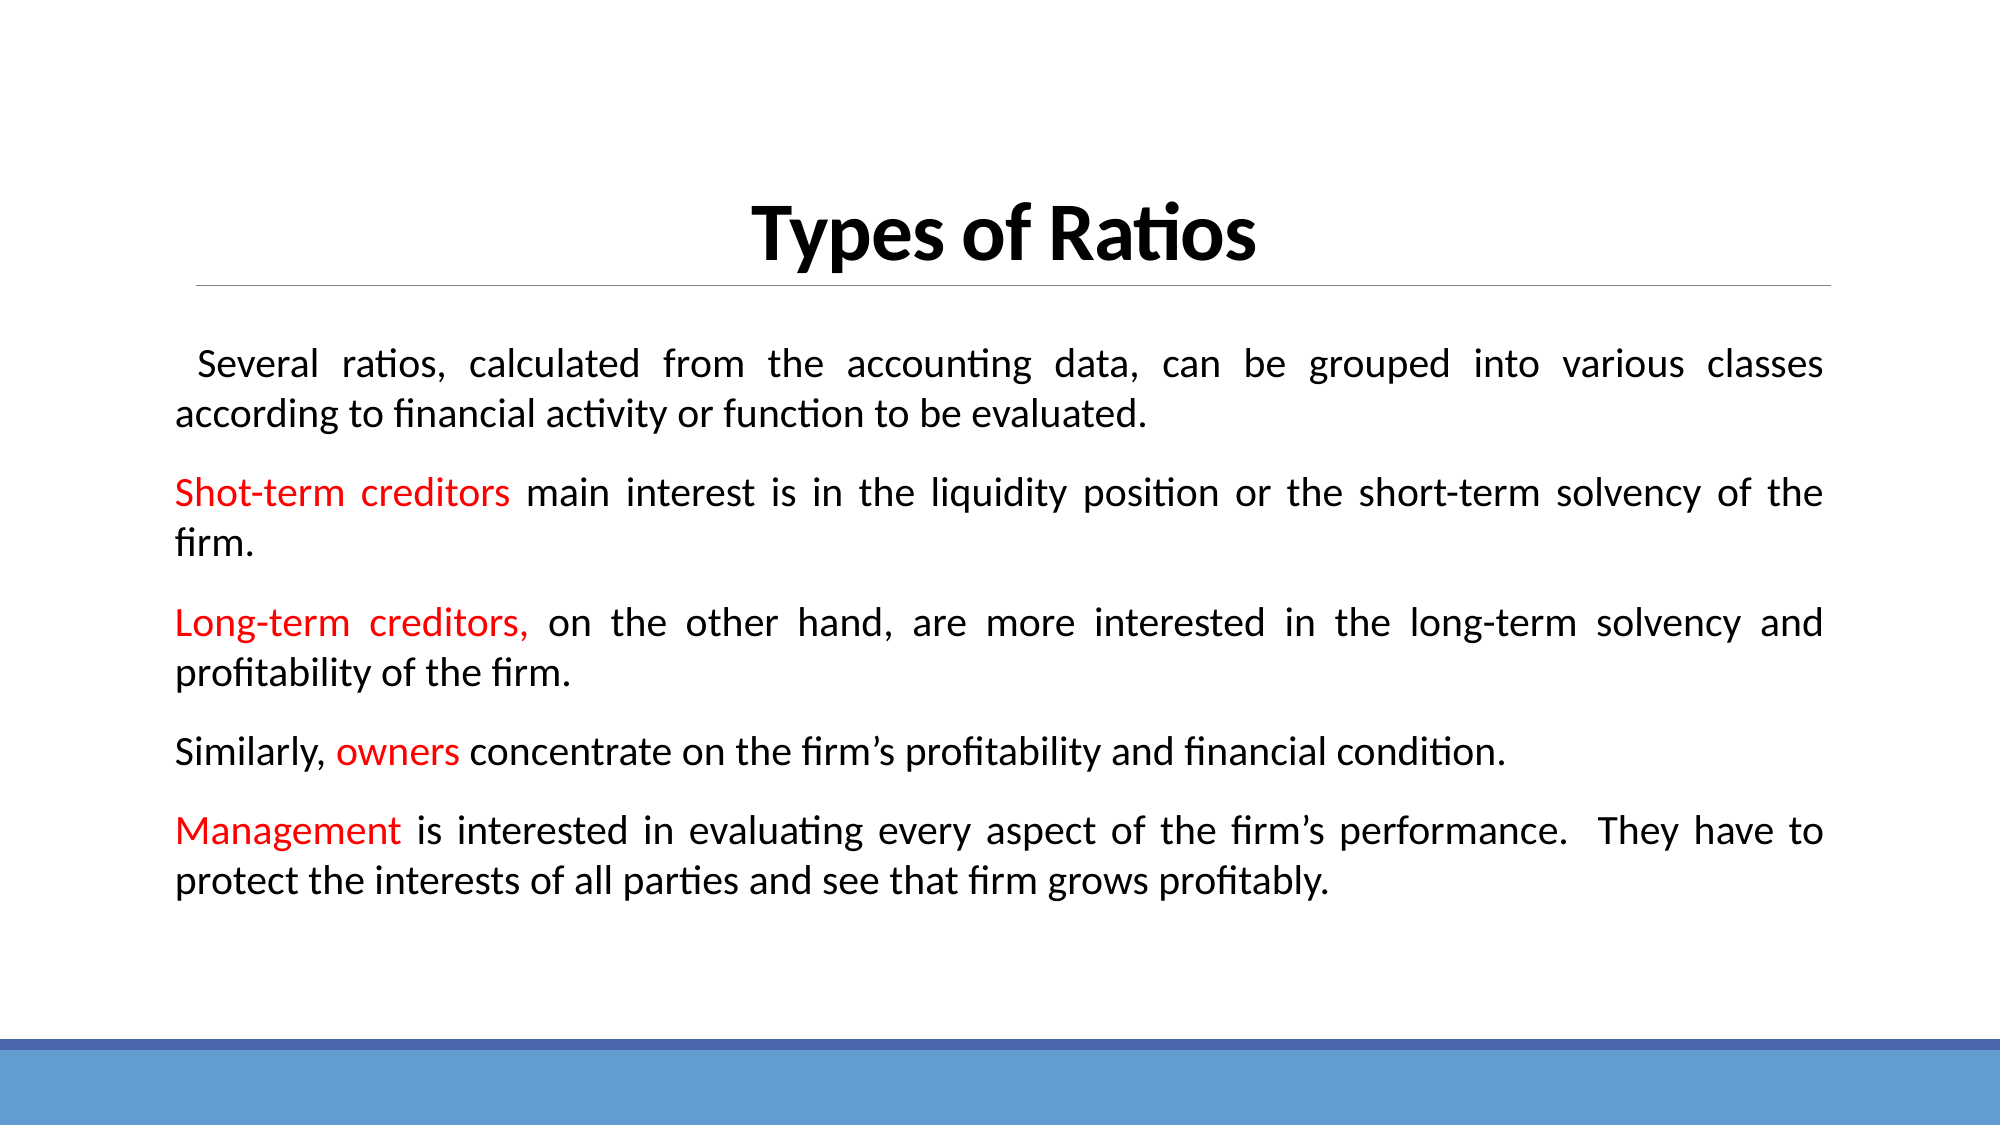

# Types of Ratios
 Several ratios, calculated from the accounting data, can be grouped into various classes according to financial activity or function to be evaluated.
Shot-term creditors main interest is in the liquidity position or the short-term solvency of the firm.
Long-term creditors, on the other hand, are more interested in the long-term solvency and profitability of the firm.
Similarly, owners concentrate on the firm’s profitability and financial condition.
Management is interested in evaluating every aspect of the firm’s performance.  They have to protect the interests of all parties and see that firm grows profitably.